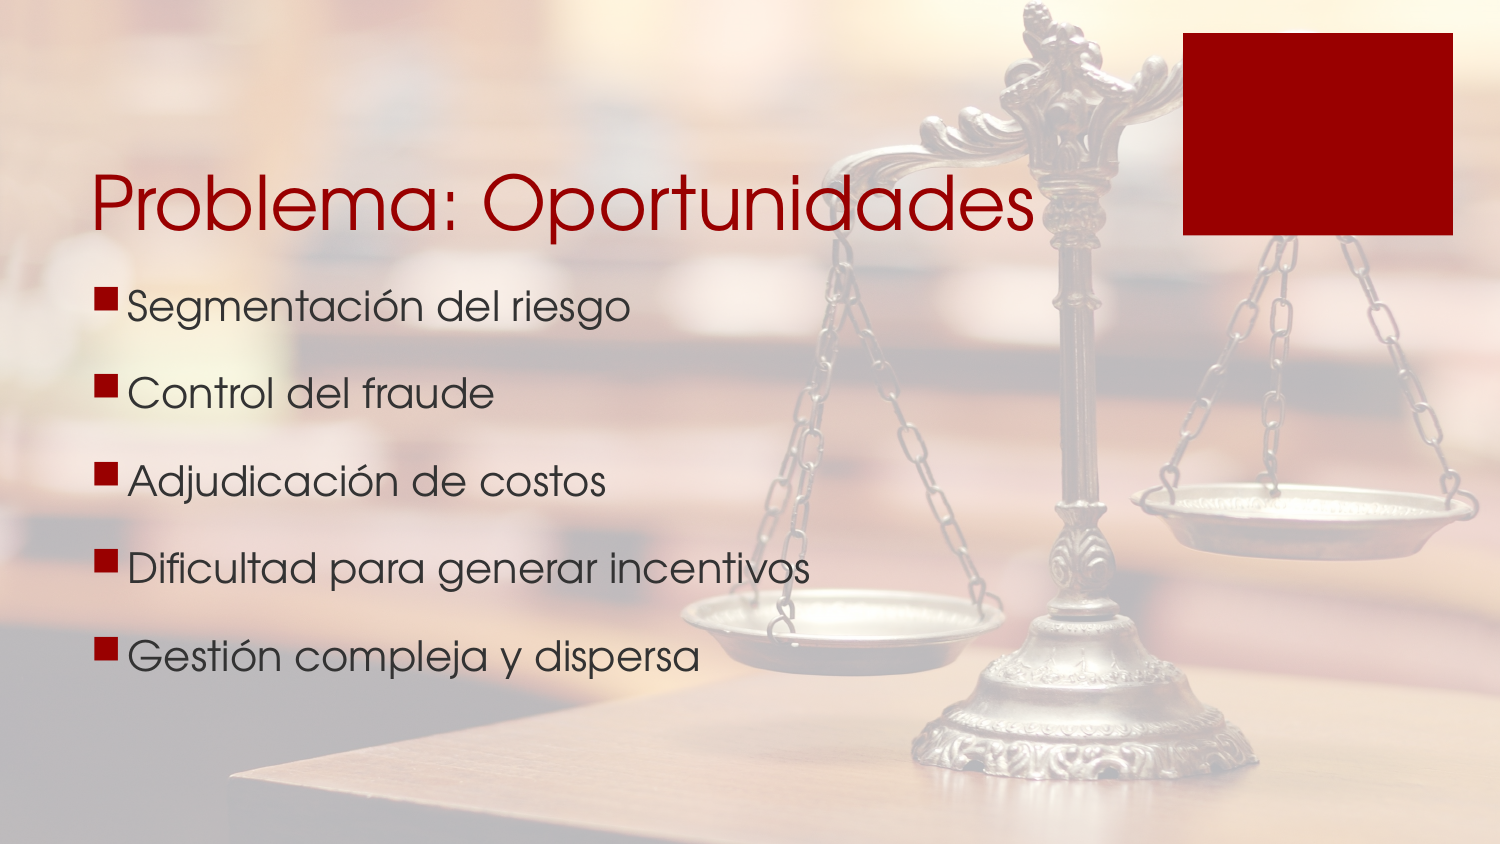

# Problema: Oportunidades
Segmentación del riesgo
Control del fraude
Adjudicación de costos
Dificultad para generar incentivos
Gestión compleja y dispersa